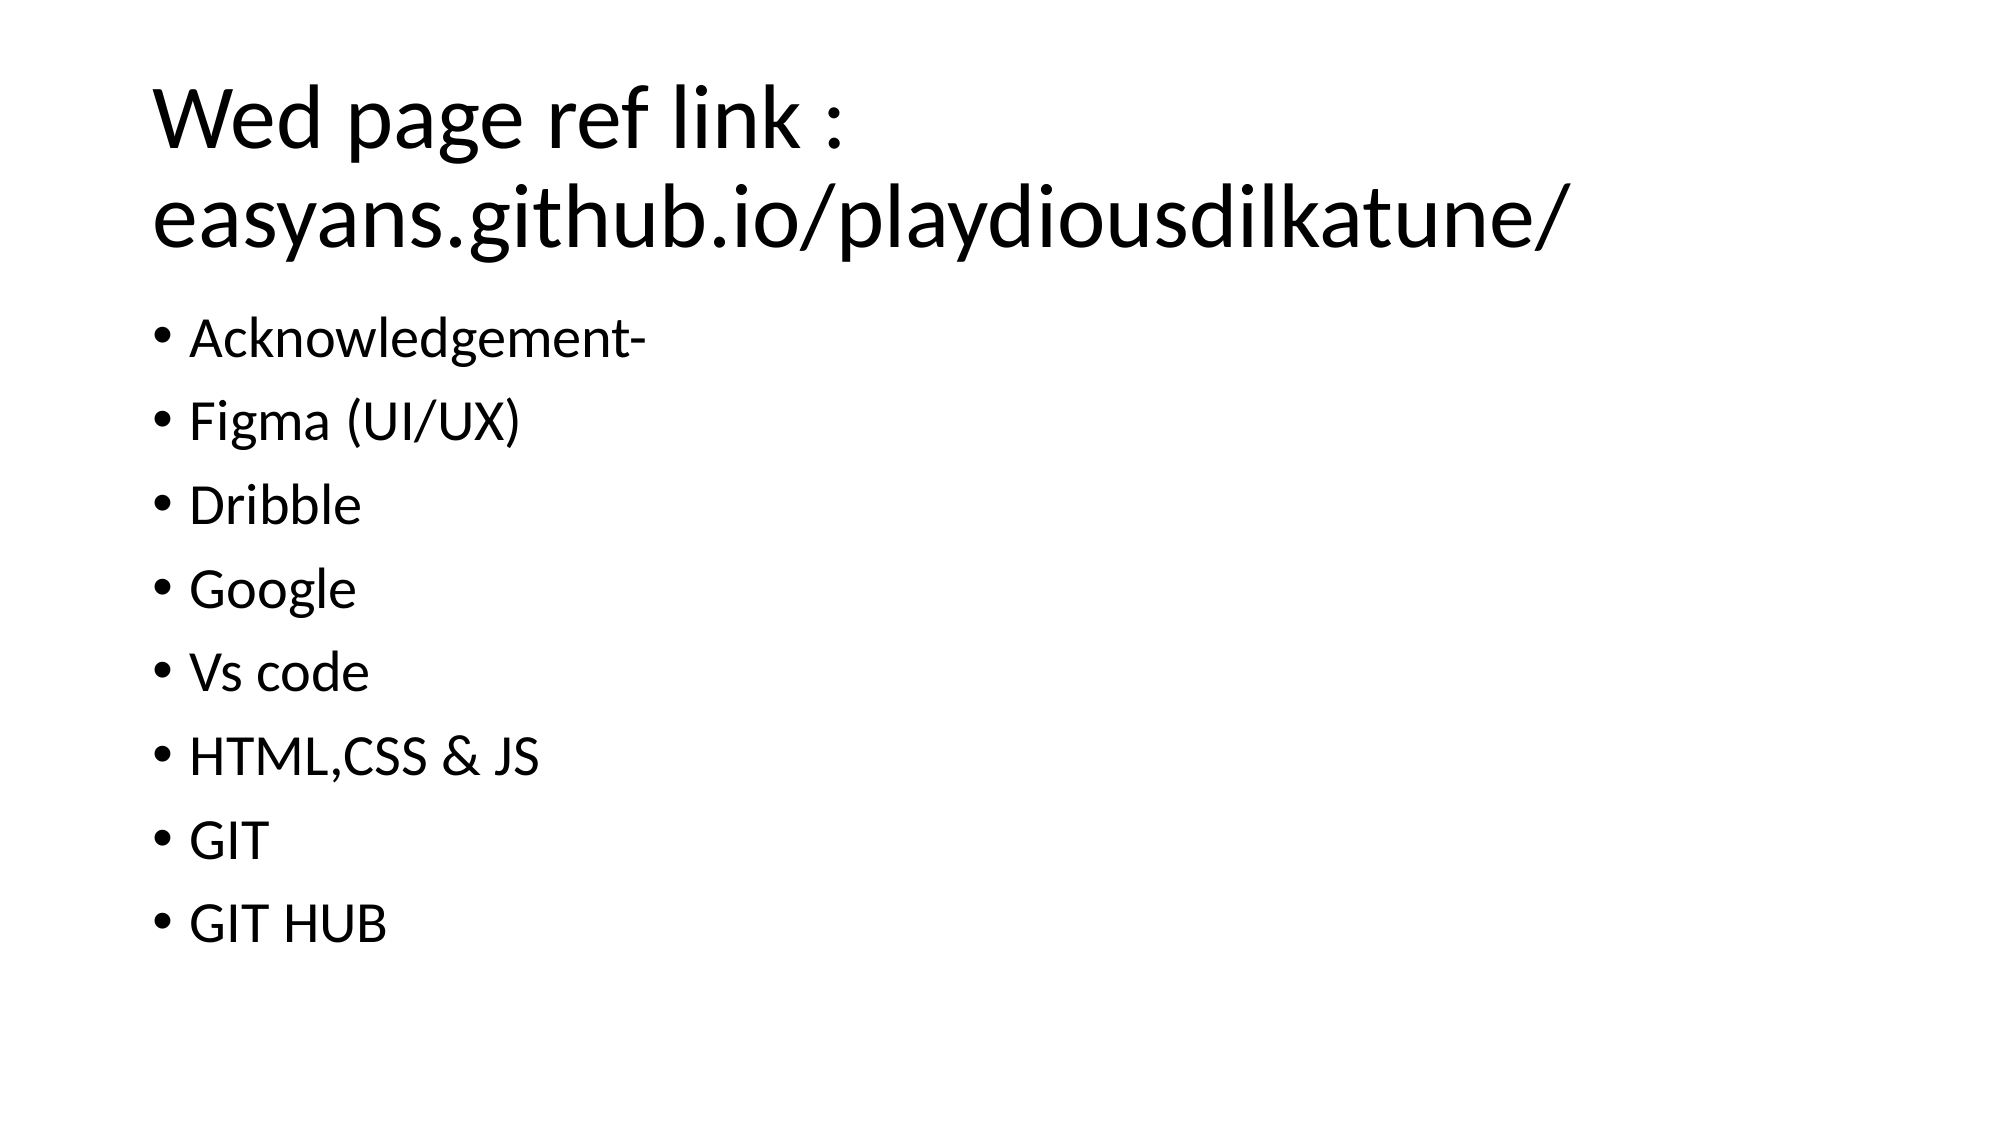

# Wed page ref link : easyans.github.io/playdiousdilkatune/
Acknowledgement-
Figma (UI/UX)
Dribble
Google
Vs code
HTML,CSS & JS
GIT
GIT HUB